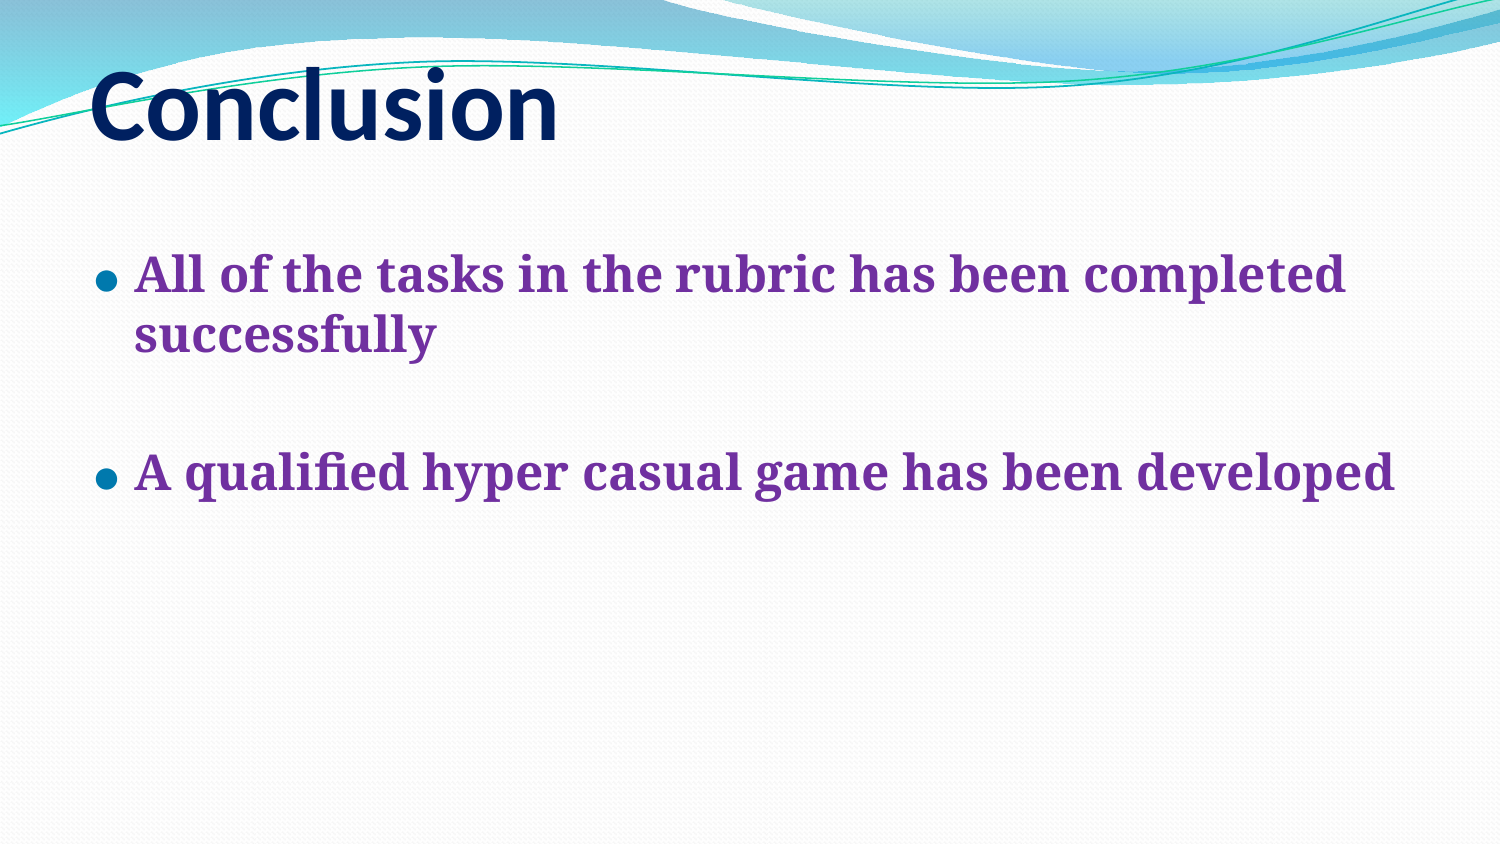

# Conclusion
All of the tasks in the rubric has been completed successfully

A qualified hyper casual game has been developed